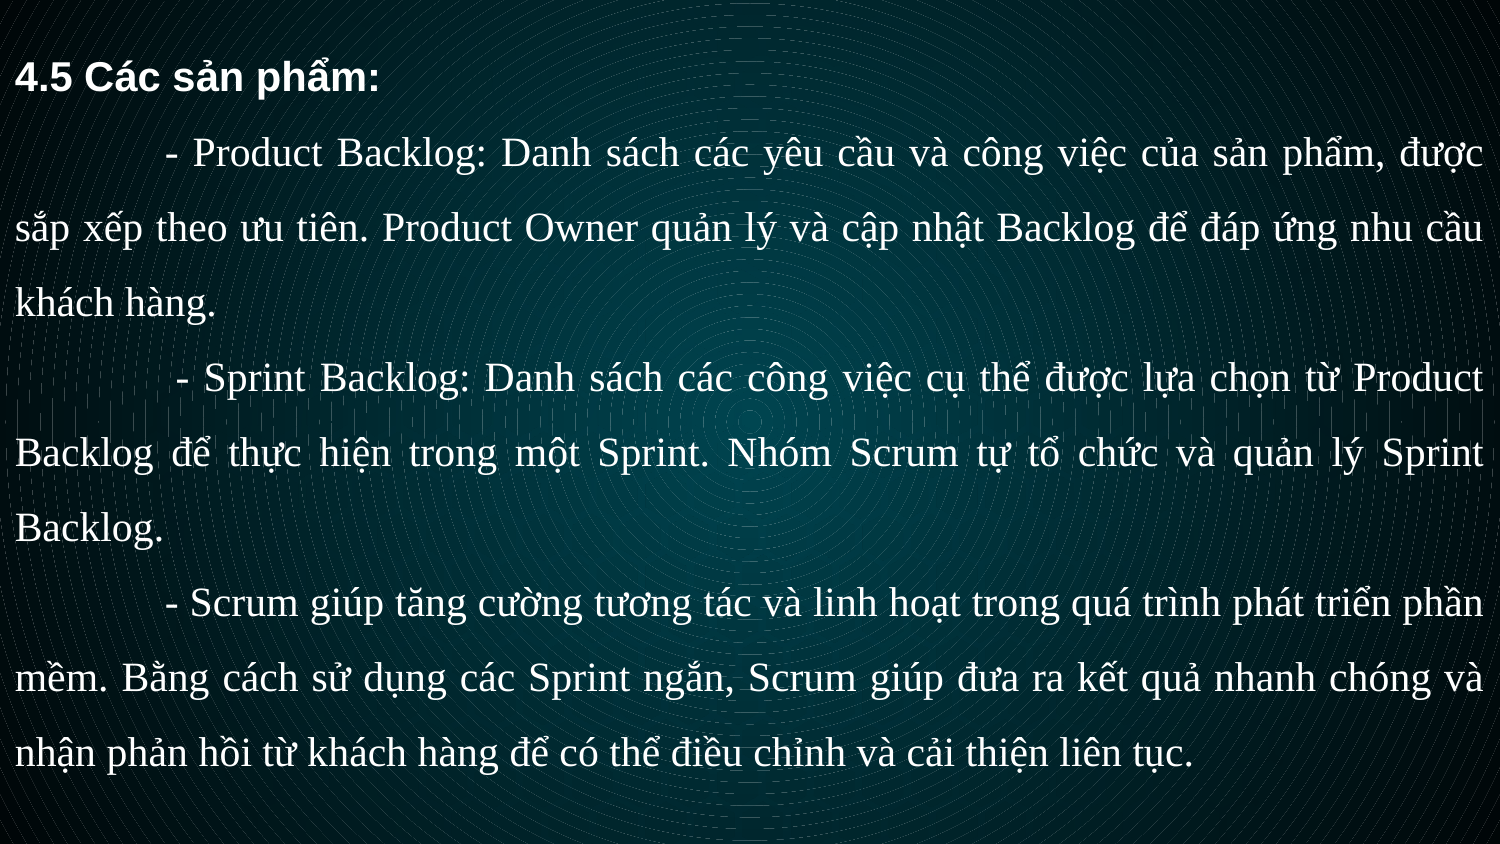

4.5 Các sản phẩm:
	- Product Backlog: Danh sách các yêu cầu và công việc của sản phẩm, được sắp xếp theo ưu tiên. Product Owner quản lý và cập nhật Backlog để đáp ứng nhu cầu khách hàng.
   	- Sprint Backlog: Danh sách các công việc cụ thể được lựa chọn từ Product Backlog để thực hiện trong một Sprint. Nhóm Scrum tự tổ chức và quản lý Sprint Backlog.
	- Scrum giúp tăng cường tương tác và linh hoạt trong quá trình phát triển phần mềm. Bằng cách sử dụng các Sprint ngắn, Scrum giúp đưa ra kết quả nhanh chóng và nhận phản hồi từ khách hàng để có thể điều chỉnh và cải thiện liên tục.